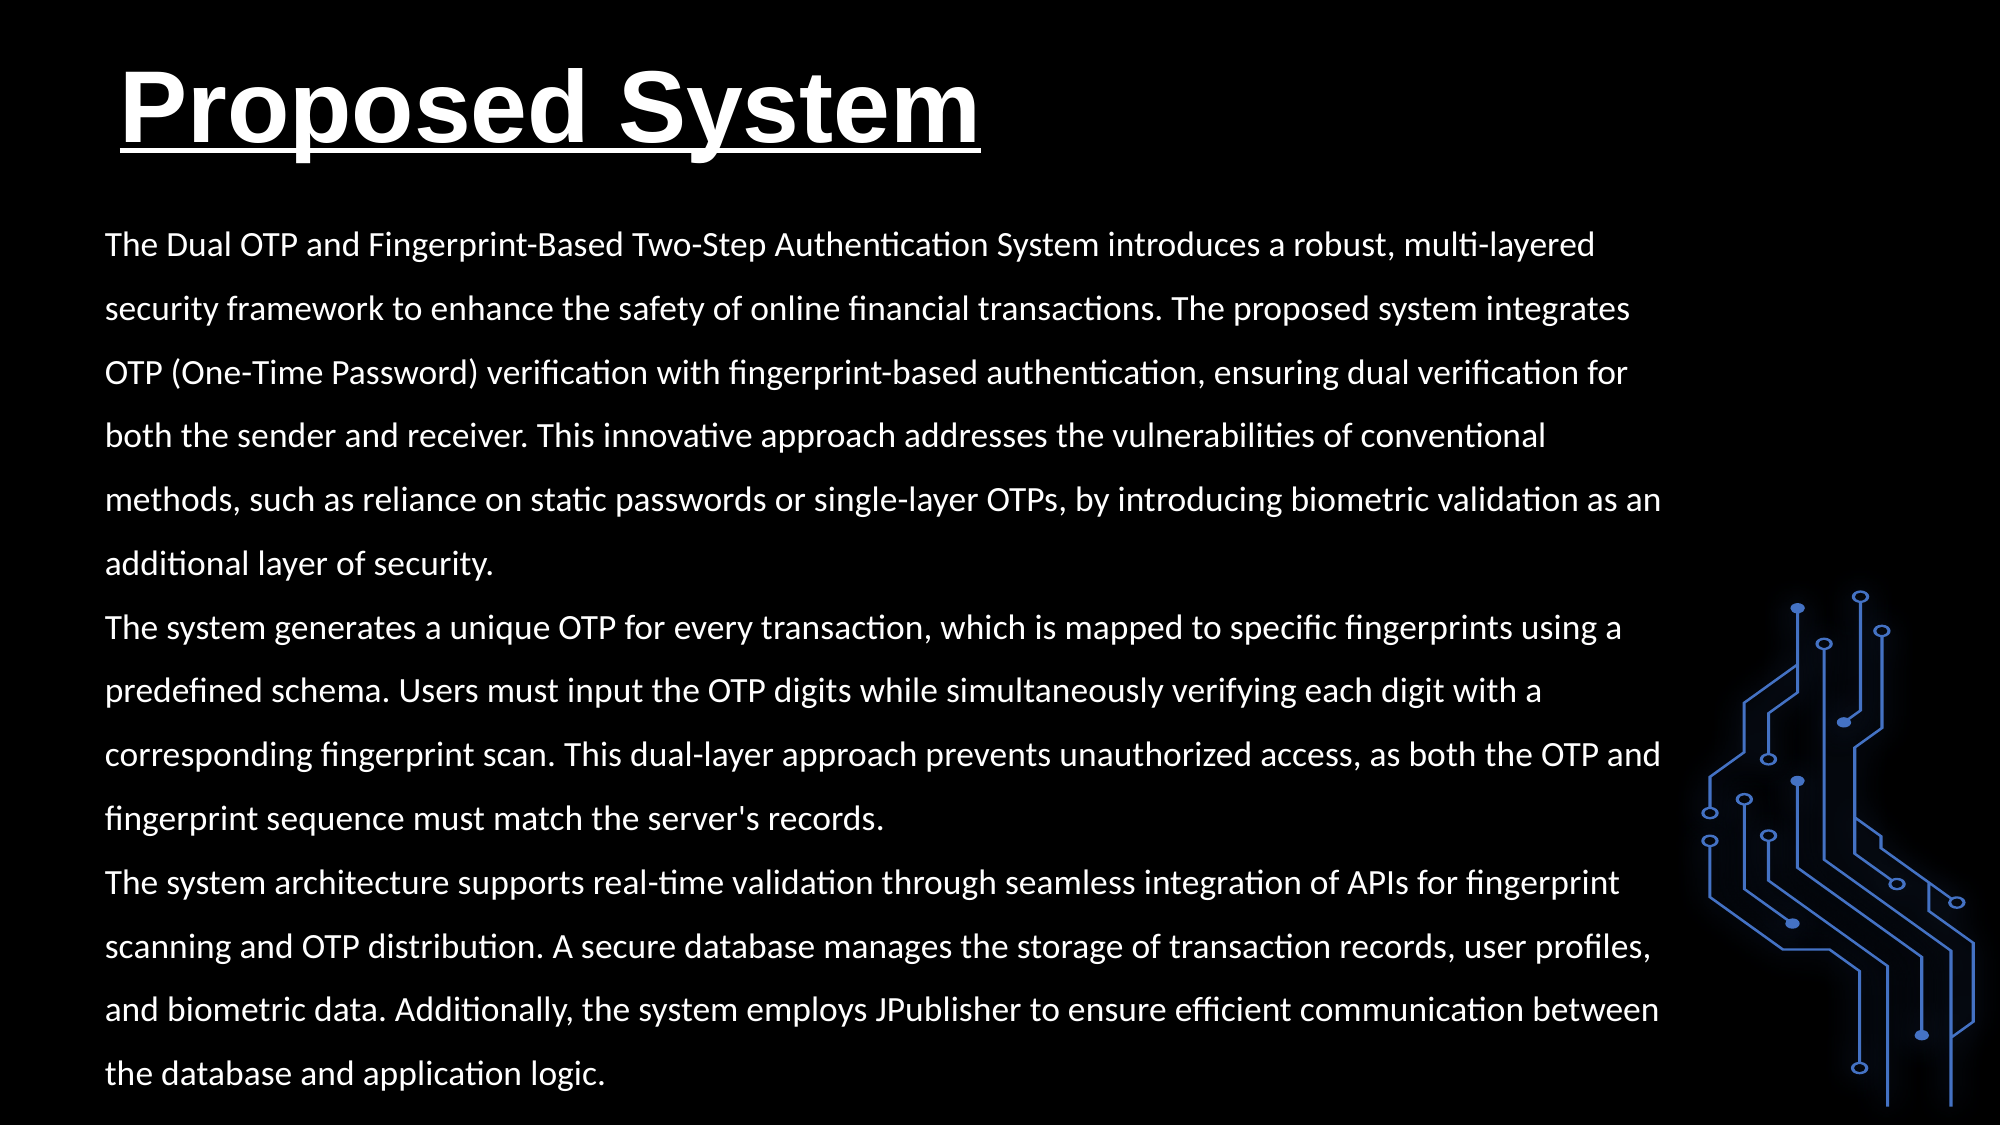

# Proposed System
The Dual OTP and Fingerprint-Based Two-Step Authentication System introduces a robust, multi-layered security framework to enhance the safety of online financial transactions. The proposed system integrates OTP (One-Time Password) verification with fingerprint-based authentication, ensuring dual verification for both the sender and receiver. This innovative approach addresses the vulnerabilities of conventional methods, such as reliance on static passwords or single-layer OTPs, by introducing biometric validation as an additional layer of security.
The system generates a unique OTP for every transaction, which is mapped to specific fingerprints using a predefined schema. Users must input the OTP digits while simultaneously verifying each digit with a corresponding fingerprint scan. This dual-layer approach prevents unauthorized access, as both the OTP and fingerprint sequence must match the server's records.
The system architecture supports real-time validation through seamless integration of APIs for fingerprint scanning and OTP distribution. A secure database manages the storage of transaction records, user profiles, and biometric data. Additionally, the system employs JPublisher to ensure efficient communication between the database and application logic.